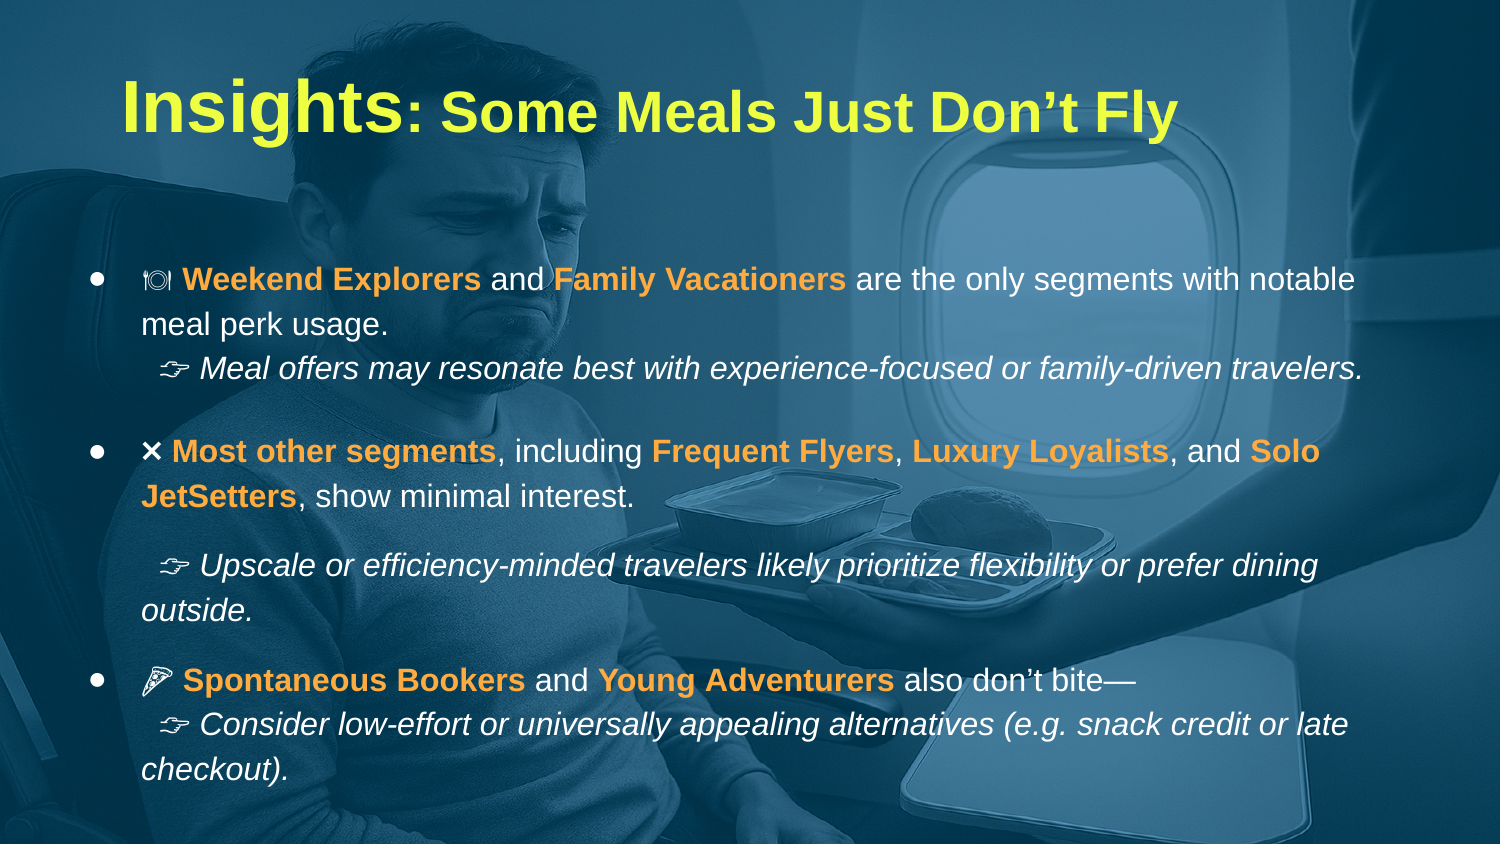

# Insights: Some Meals Just Don’t Fly
🍽 Weekend Explorers and Family Vacationers are the only segments with notable meal perk usage.
  👉 Meal offers may resonate best with experience-focused or family-driven travelers.
❌ Most other segments, including Frequent Flyers, Luxury Loyalists, and Solo JetSetters, show minimal interest.
  👉 Upscale or efficiency-minded travelers likely prioritize flexibility or prefer dining outside.
🍕 Spontaneous Bookers and Young Adventurers also don’t bite—
  👉 Consider low-effort or universally appealing alternatives (e.g. snack credit or late checkout).